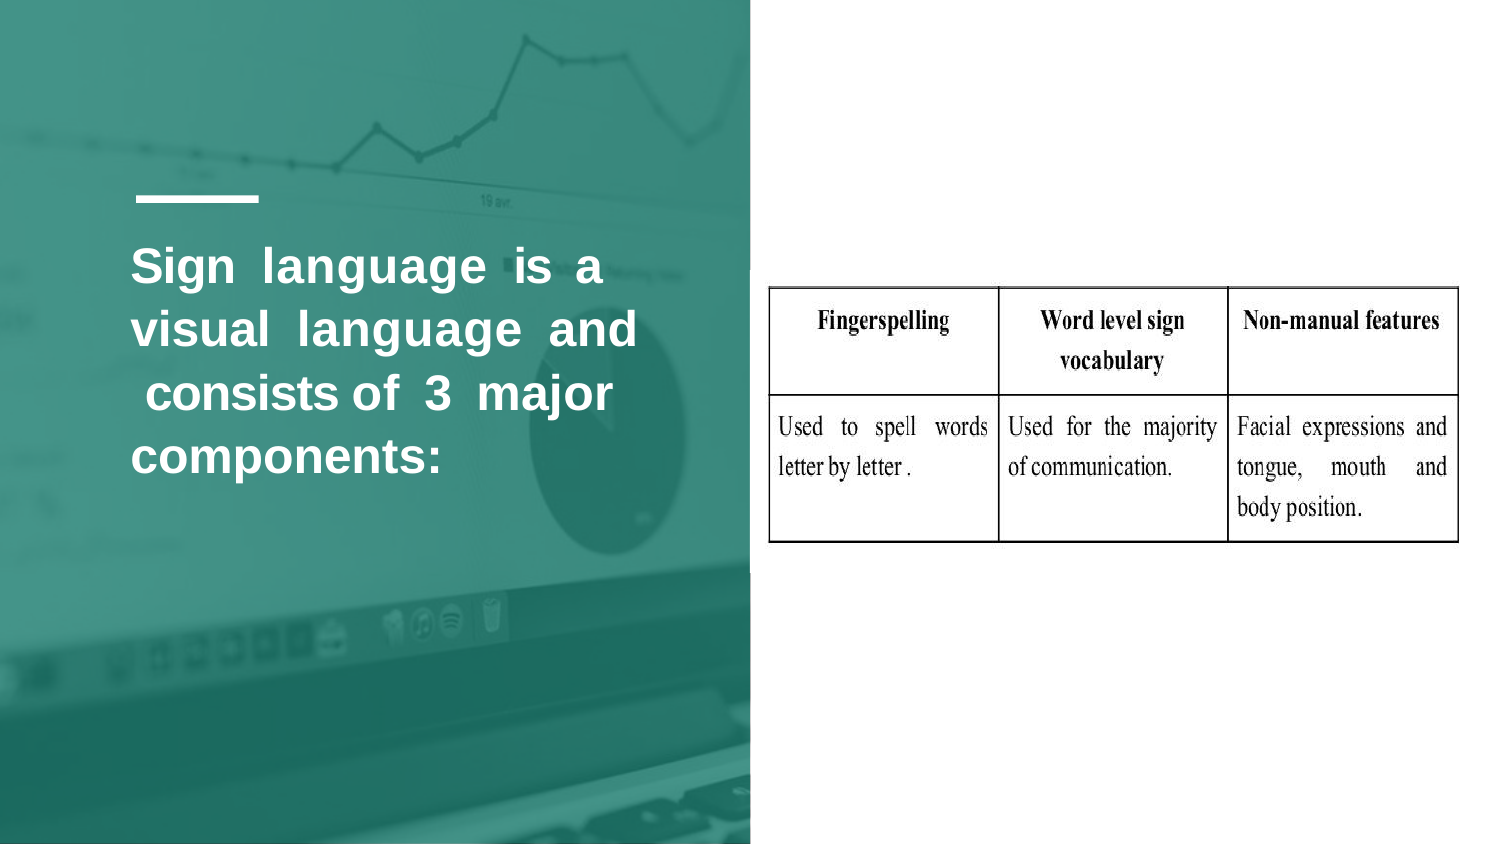

# Sign	language	is	a  visual	language	and  consists	of	3	major  components: